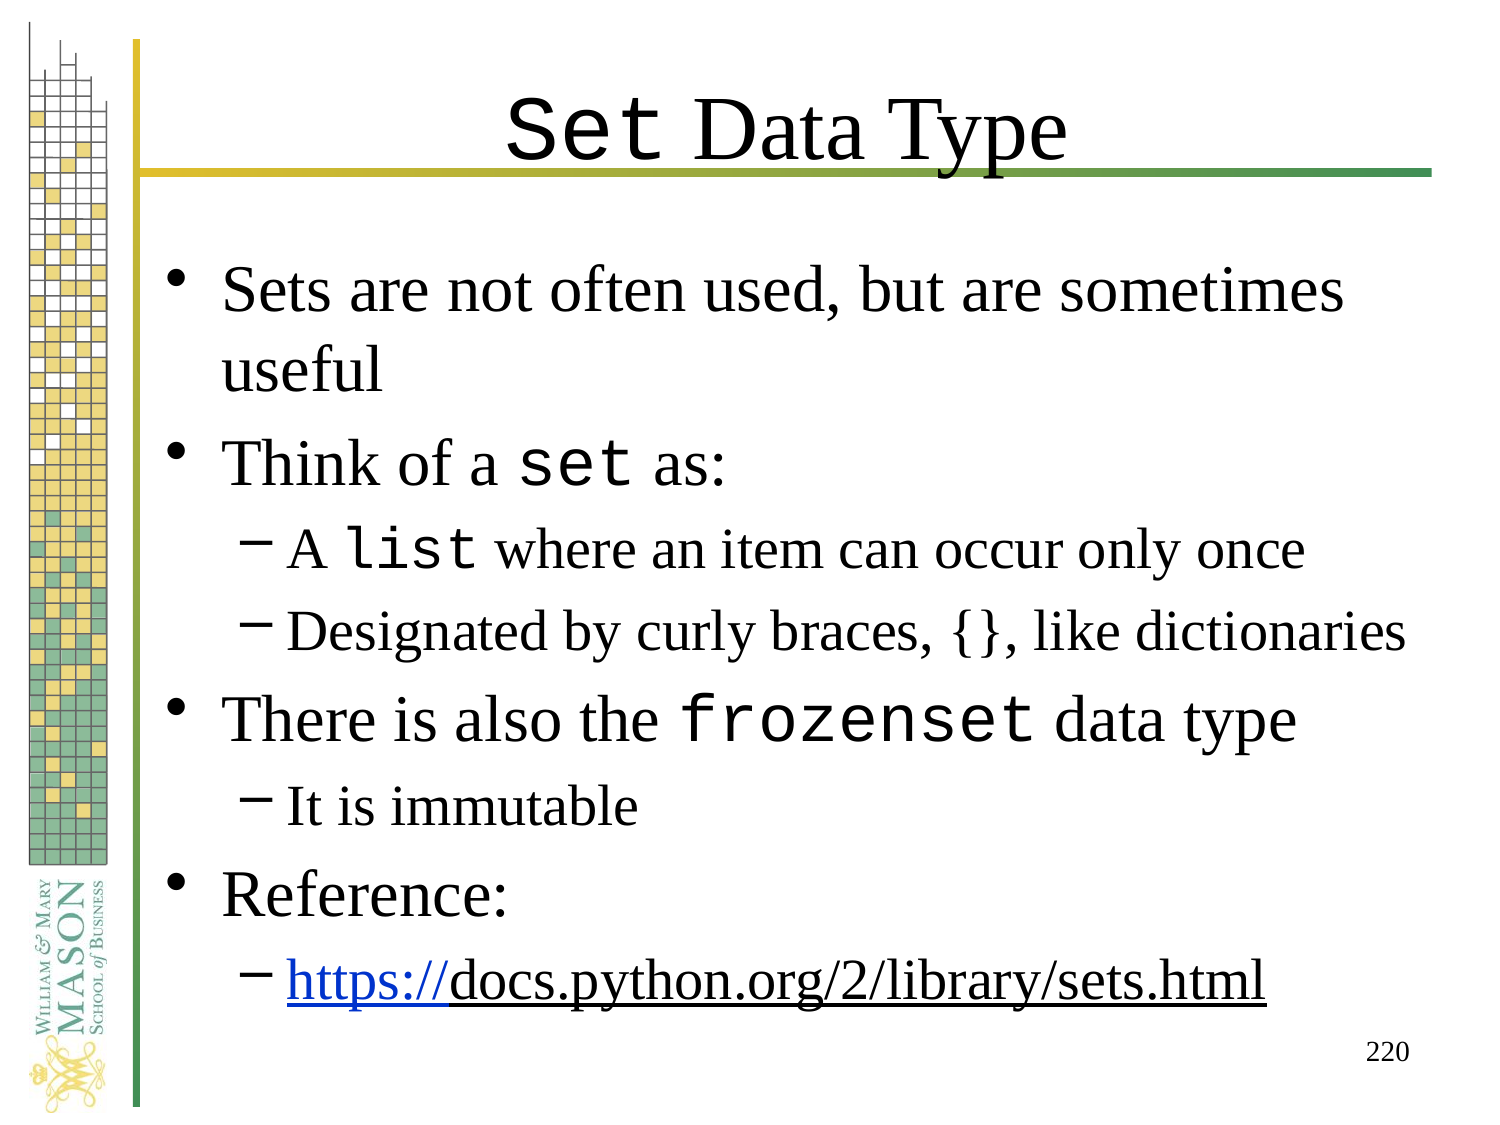

# Set Data Type
Sets are not often used, but are sometimes useful
Think of a set as:
A list where an item can occur only once
Designated by curly braces, {}, like dictionaries
There is also the frozenset data type
It is immutable
Reference:
https://docs.python.org/2/library/sets.html
220